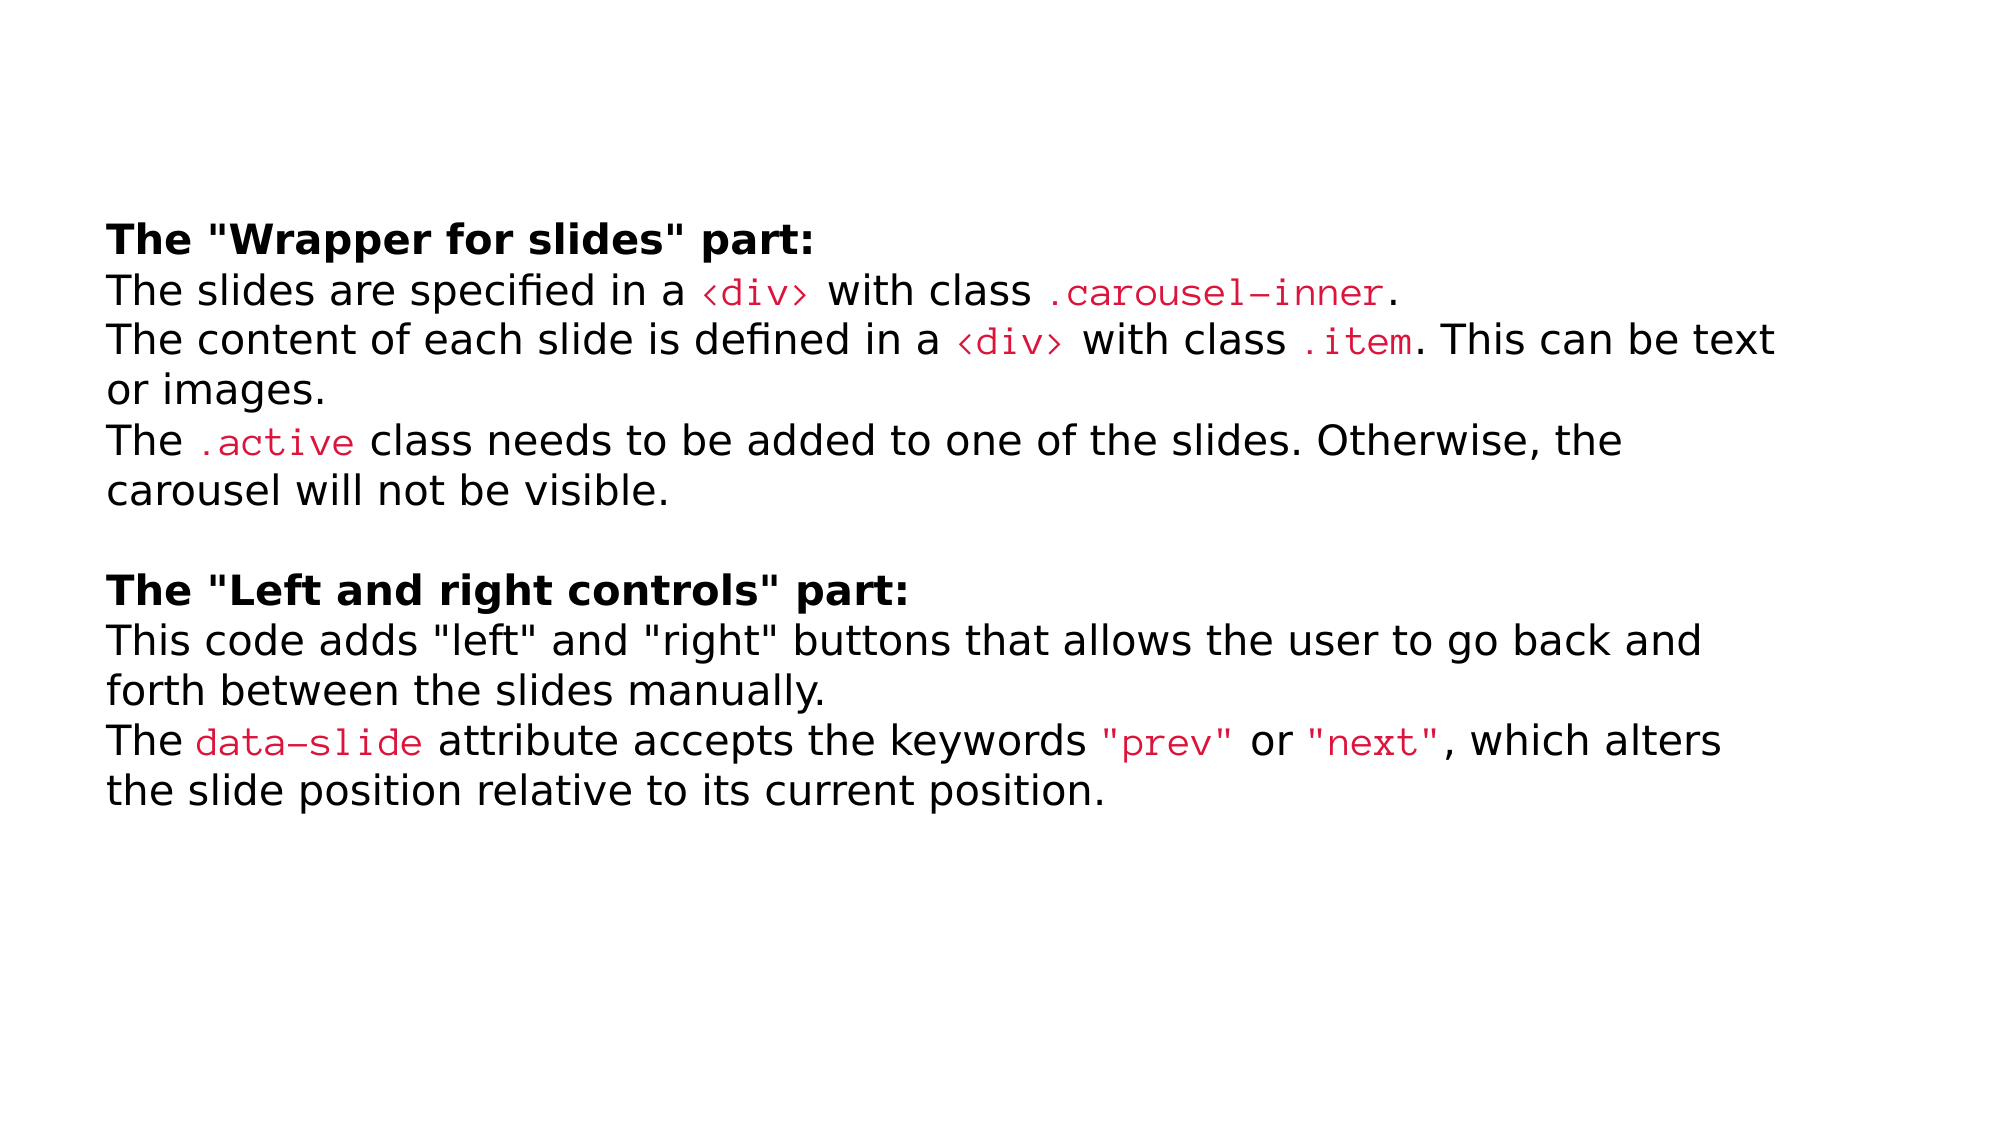

The "Wrapper for slides" part:
The slides are specified in a <div> with class .carousel-inner.
The content of each slide is defined in a <div> with class .item. This can be text or images.
The .active class needs to be added to one of the slides. Otherwise, the carousel will not be visible.

The "Left and right controls" part:
This code adds "left" and "right" buttons that allows the user to go back and forth between the slides manually.
The data-slide attribute accepts the keywords "prev" or "next", which alters the slide position relative to its current position.